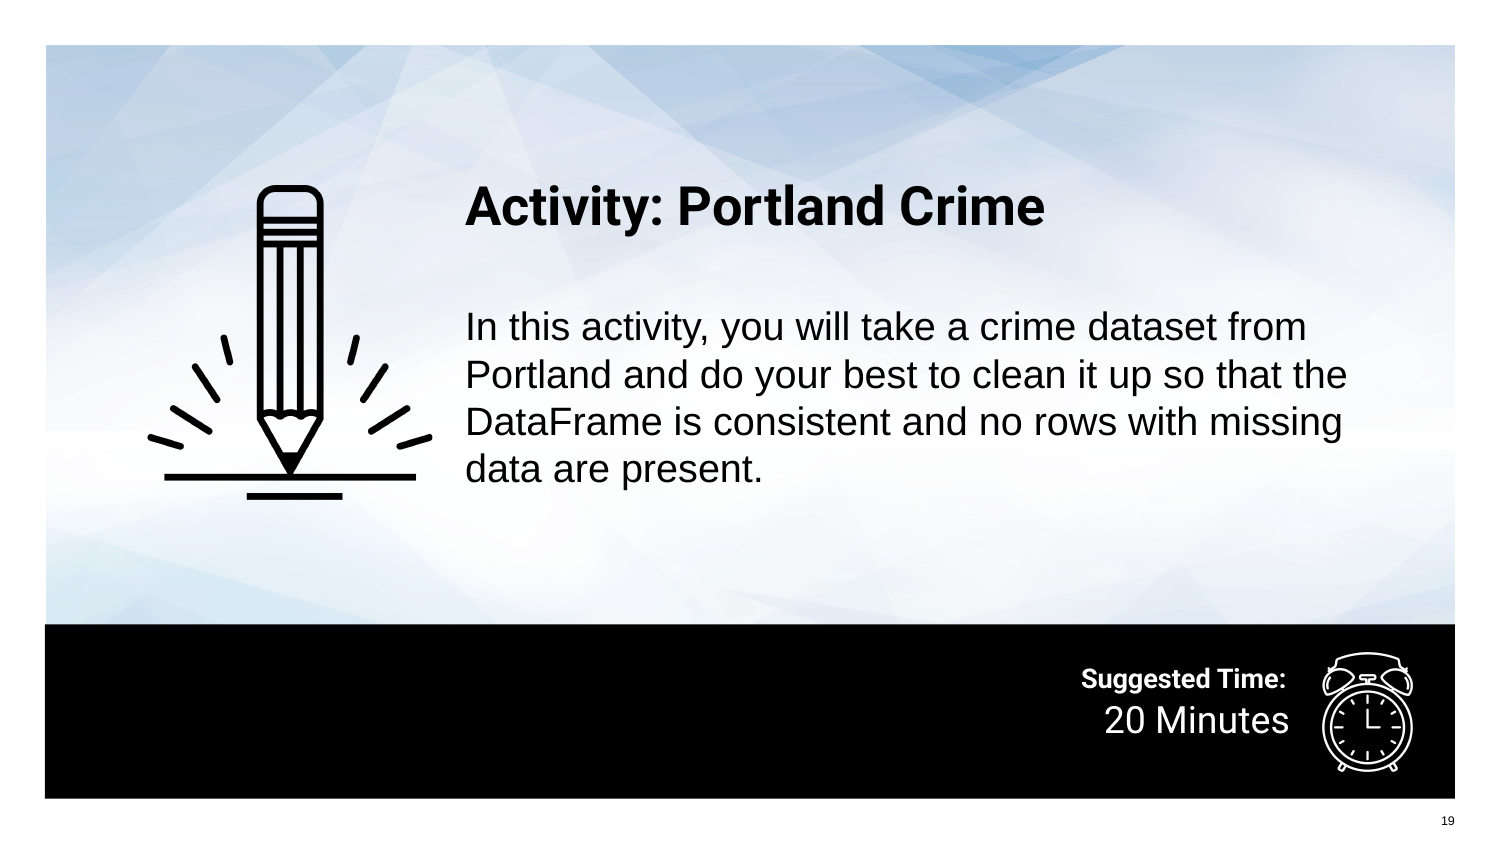

Activity: Portland Crime

In this activity, you will take a crime dataset from Portland and do your best to clean it up so that the DataFrame is consistent and no rows with missing data are present.
# 20 Minutes

19